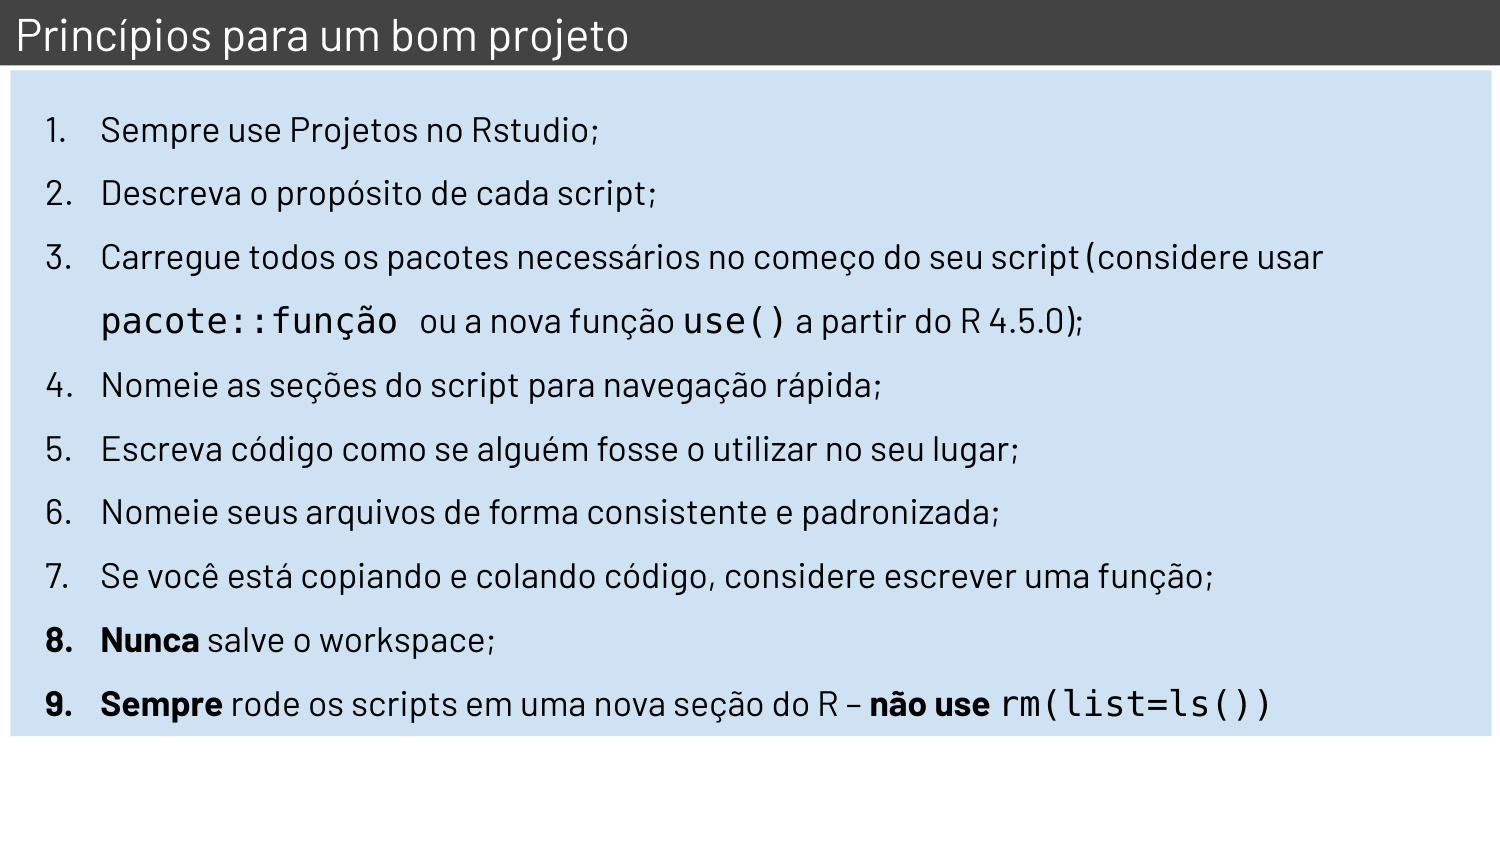

Princípios para um bom projeto
Sempre use Projetos no Rstudio;
Descreva o propósito de cada script;
Carregue todos os pacotes necessários no começo do seu script (considere usar pacote::função ou a nova função use() a partir do R 4.5.0);
Nomeie as seções do script para navegação rápida;
Escreva código como se alguém fosse o utilizar no seu lugar;
Nomeie seus arquivos de forma consistente e padronizada;
Se você está copiando e colando código, considere escrever uma função;
Nunca salve o workspace;
Sempre rode os scripts em uma nova seção do R – não use rm(list=ls())